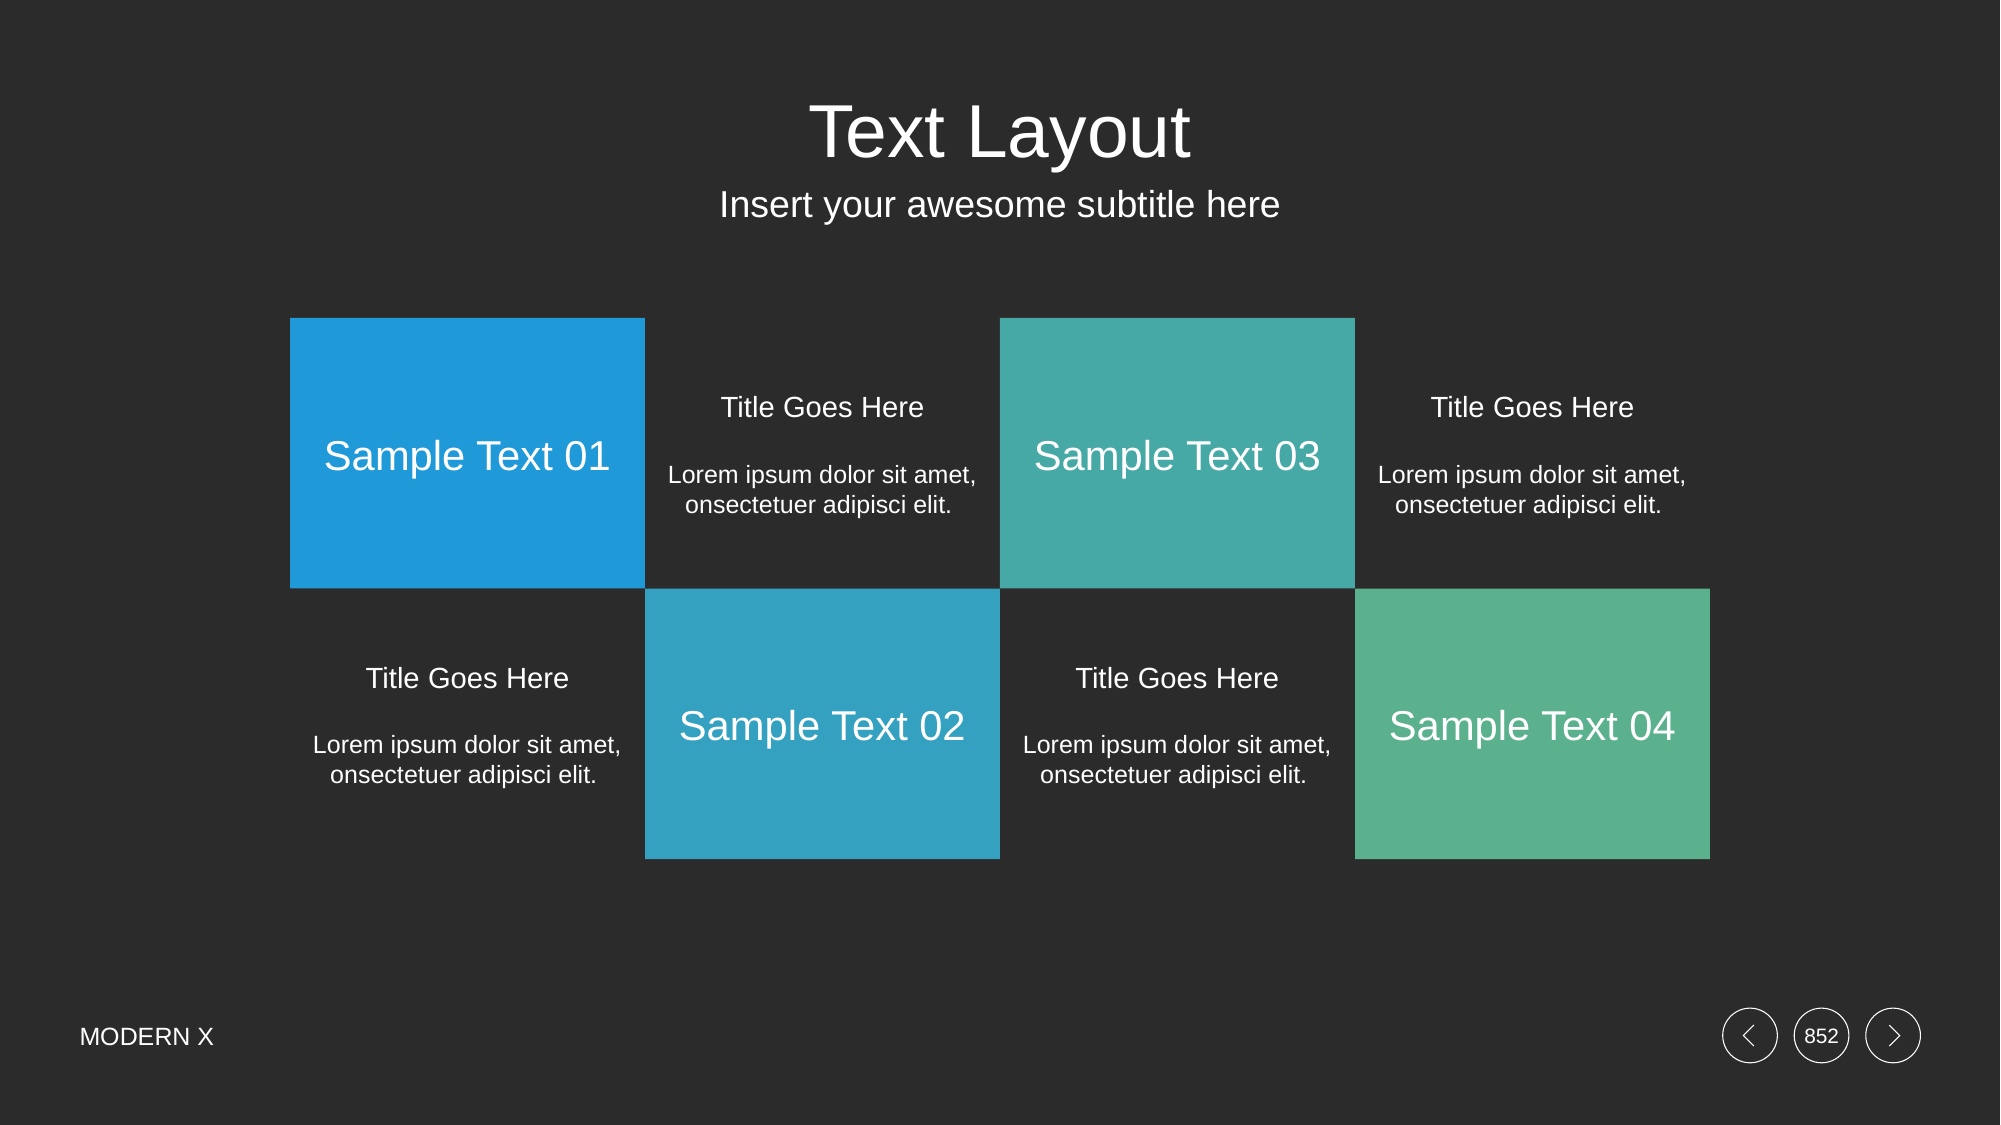

# Text Layout
Insert your awesome subtitle here
Sample Text 01
Title Goes Here

Lorem ipsum dolor sit amet, onsectetuer adipisci elit.
Sample Text 03
Title Goes Here

Lorem ipsum dolor sit amet, onsectetuer adipisci elit.
Title Goes Here

Lorem ipsum dolor sit amet, onsectetuer adipisci elit.
Sample Text 02
Title Goes Here

Lorem ipsum dolor sit amet, onsectetuer adipisci elit.
Sample Text 04